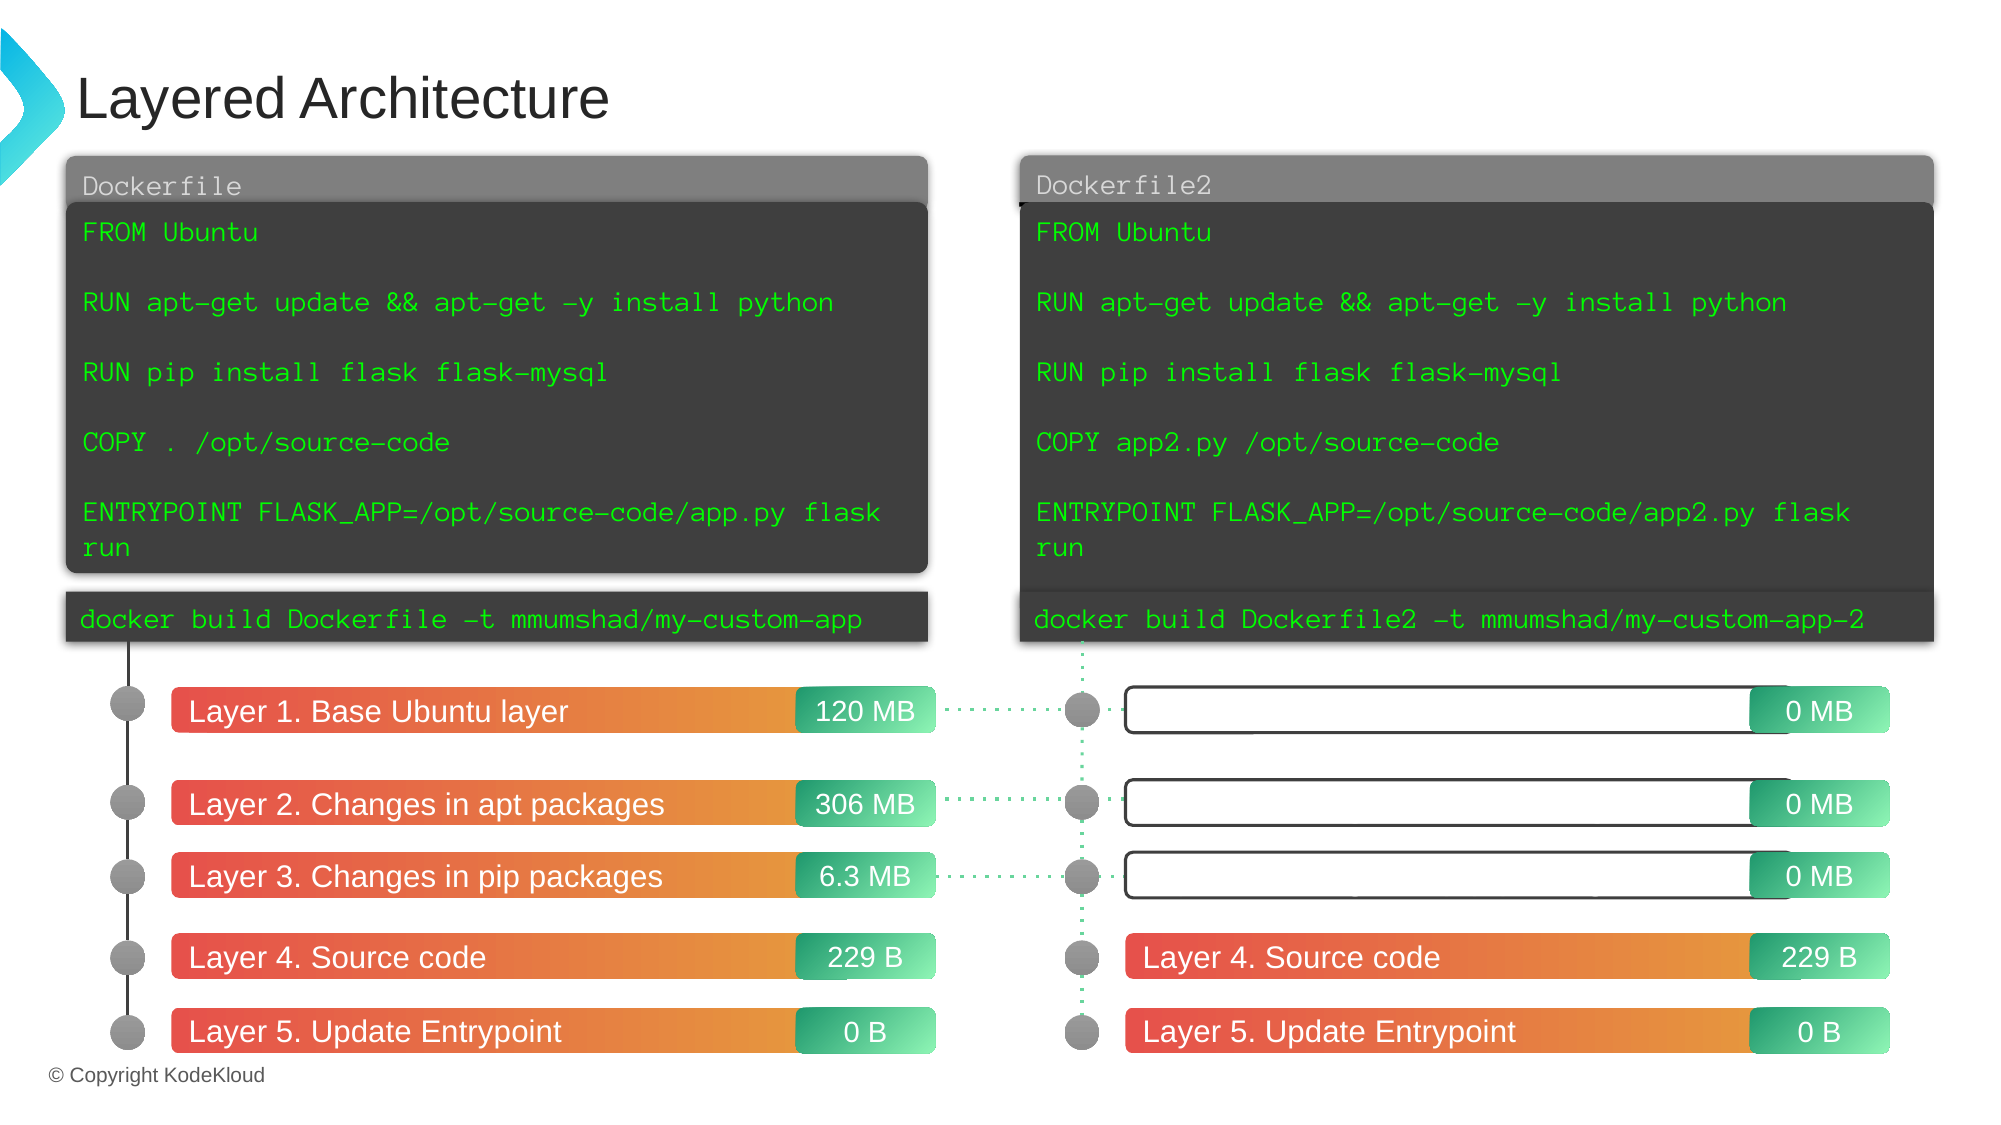

# Layered Architecture
Dockerfile2
Dockerfile
FROM Ubuntu

RUN apt-get update && apt-get –y install python

RUN pip install flask flask-mysql

COPY . /opt/source-code

ENTRYPOINT FLASK_APP=/opt/source-code/app.py flask run
FROM Ubuntu

RUN apt-get update && apt-get –y install python

RUN pip install flask flask-mysql

COPY app2.py /opt/source-code

ENTRYPOINT FLASK_APP=/opt/source-code/app2.py flask run

docker build Dockerfile –t mmumshad/my-custom-app
docker build Dockerfile2 –t mmumshad/my-custom-app-2

120 MB
0 MB
Layer 1. Base Ubuntu layer
Layer 1. Base Ubuntu Layer

Layer 2. Changes in apt packages
Layer 2. Changes in apt packages
306 MB
0 MB

Layer 3. Changes in pip packages
Layer 3. Changes in pip packages
6.3 MB
0 MB

Layer 4. Source code
229 B
Layer 4. Source code
229 B

Layer 5. Update Entrypoint
0 B
Layer 5. Update Entrypoint
0 B